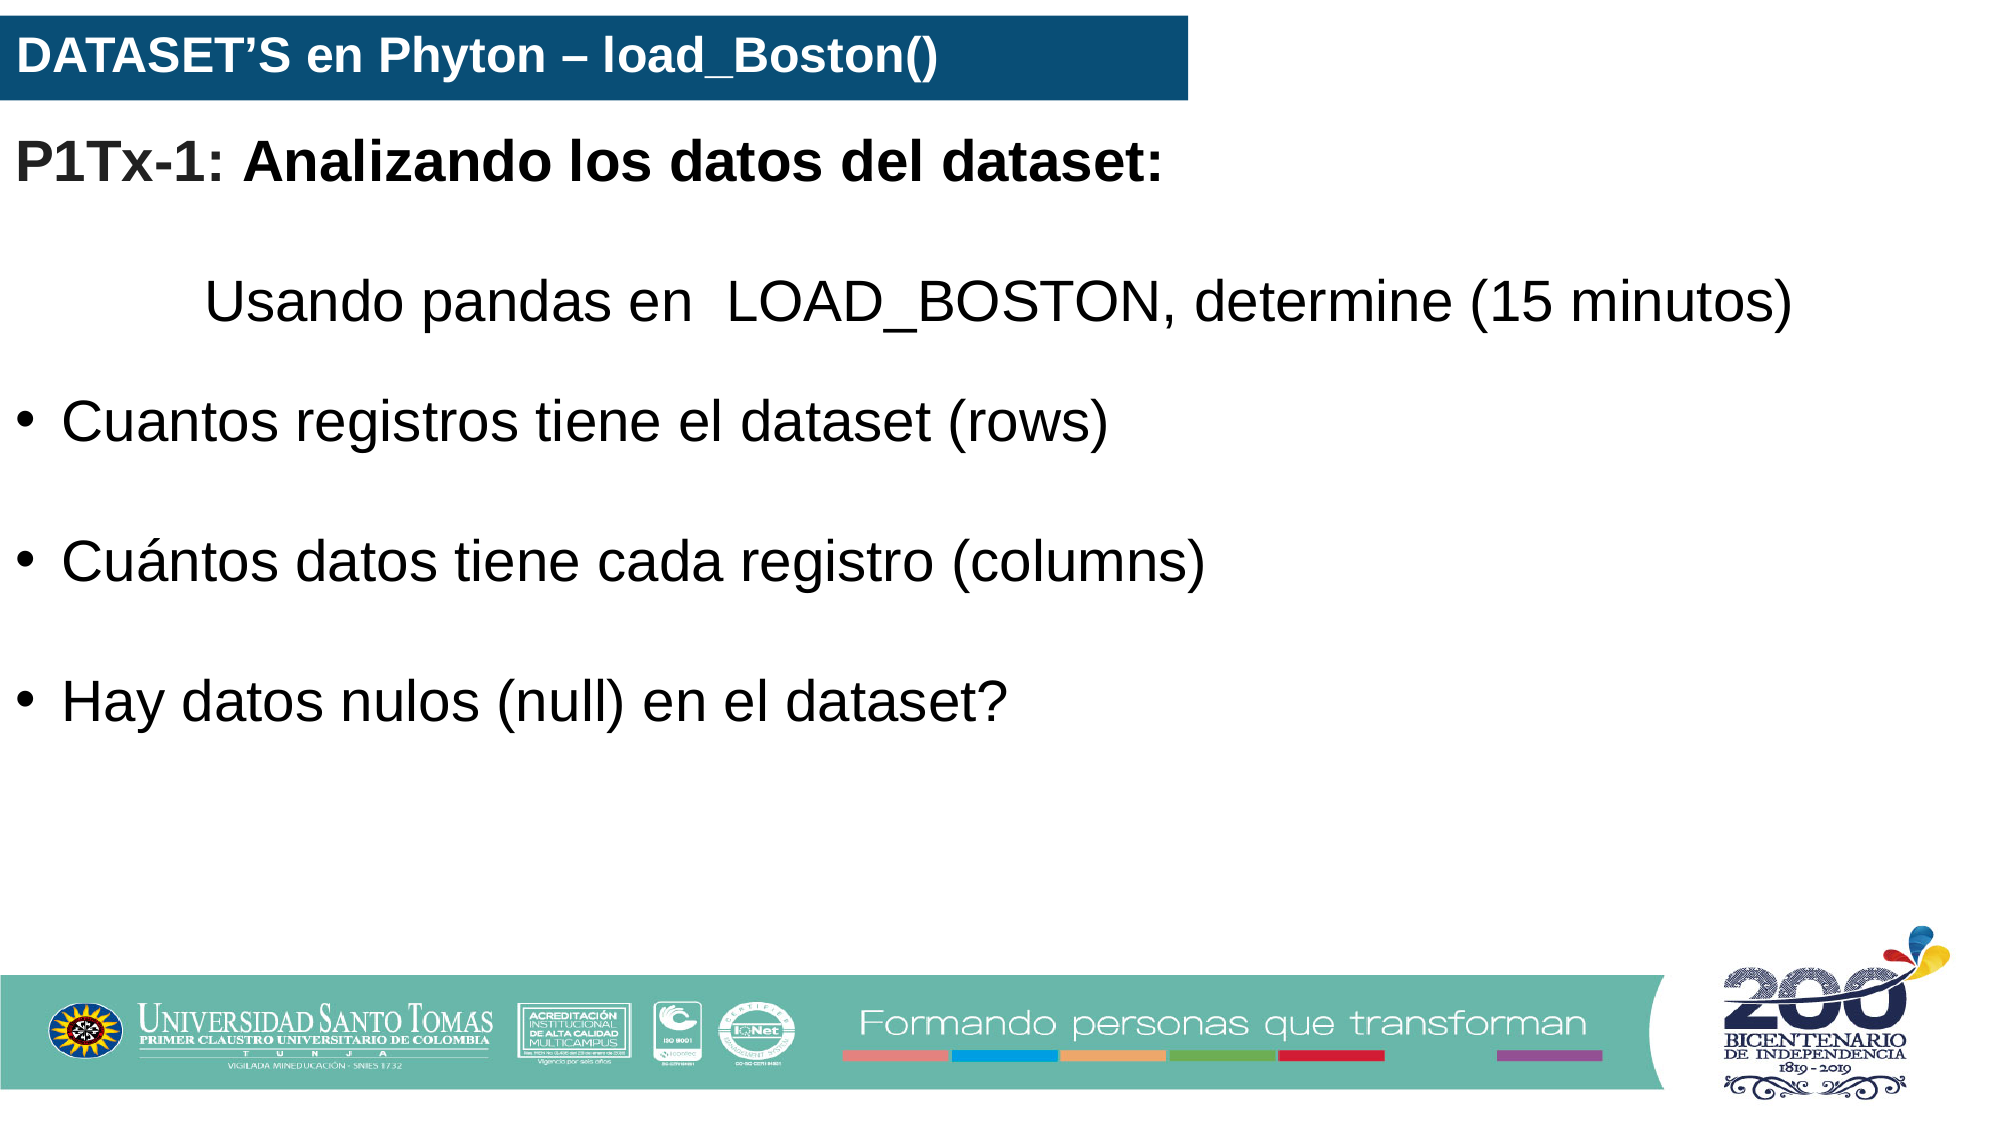

DATASET’S en Phyton – load_Boston()
P1Tx-1: Analizando los datos del dataset:

Usando pandas en  LOAD_BOSTON, determine (15 minutos)

Cuantos registros tiene el dataset (rows)

Cuántos datos tiene cada registro (columns)

Hay datos nulos (null) en el dataset?